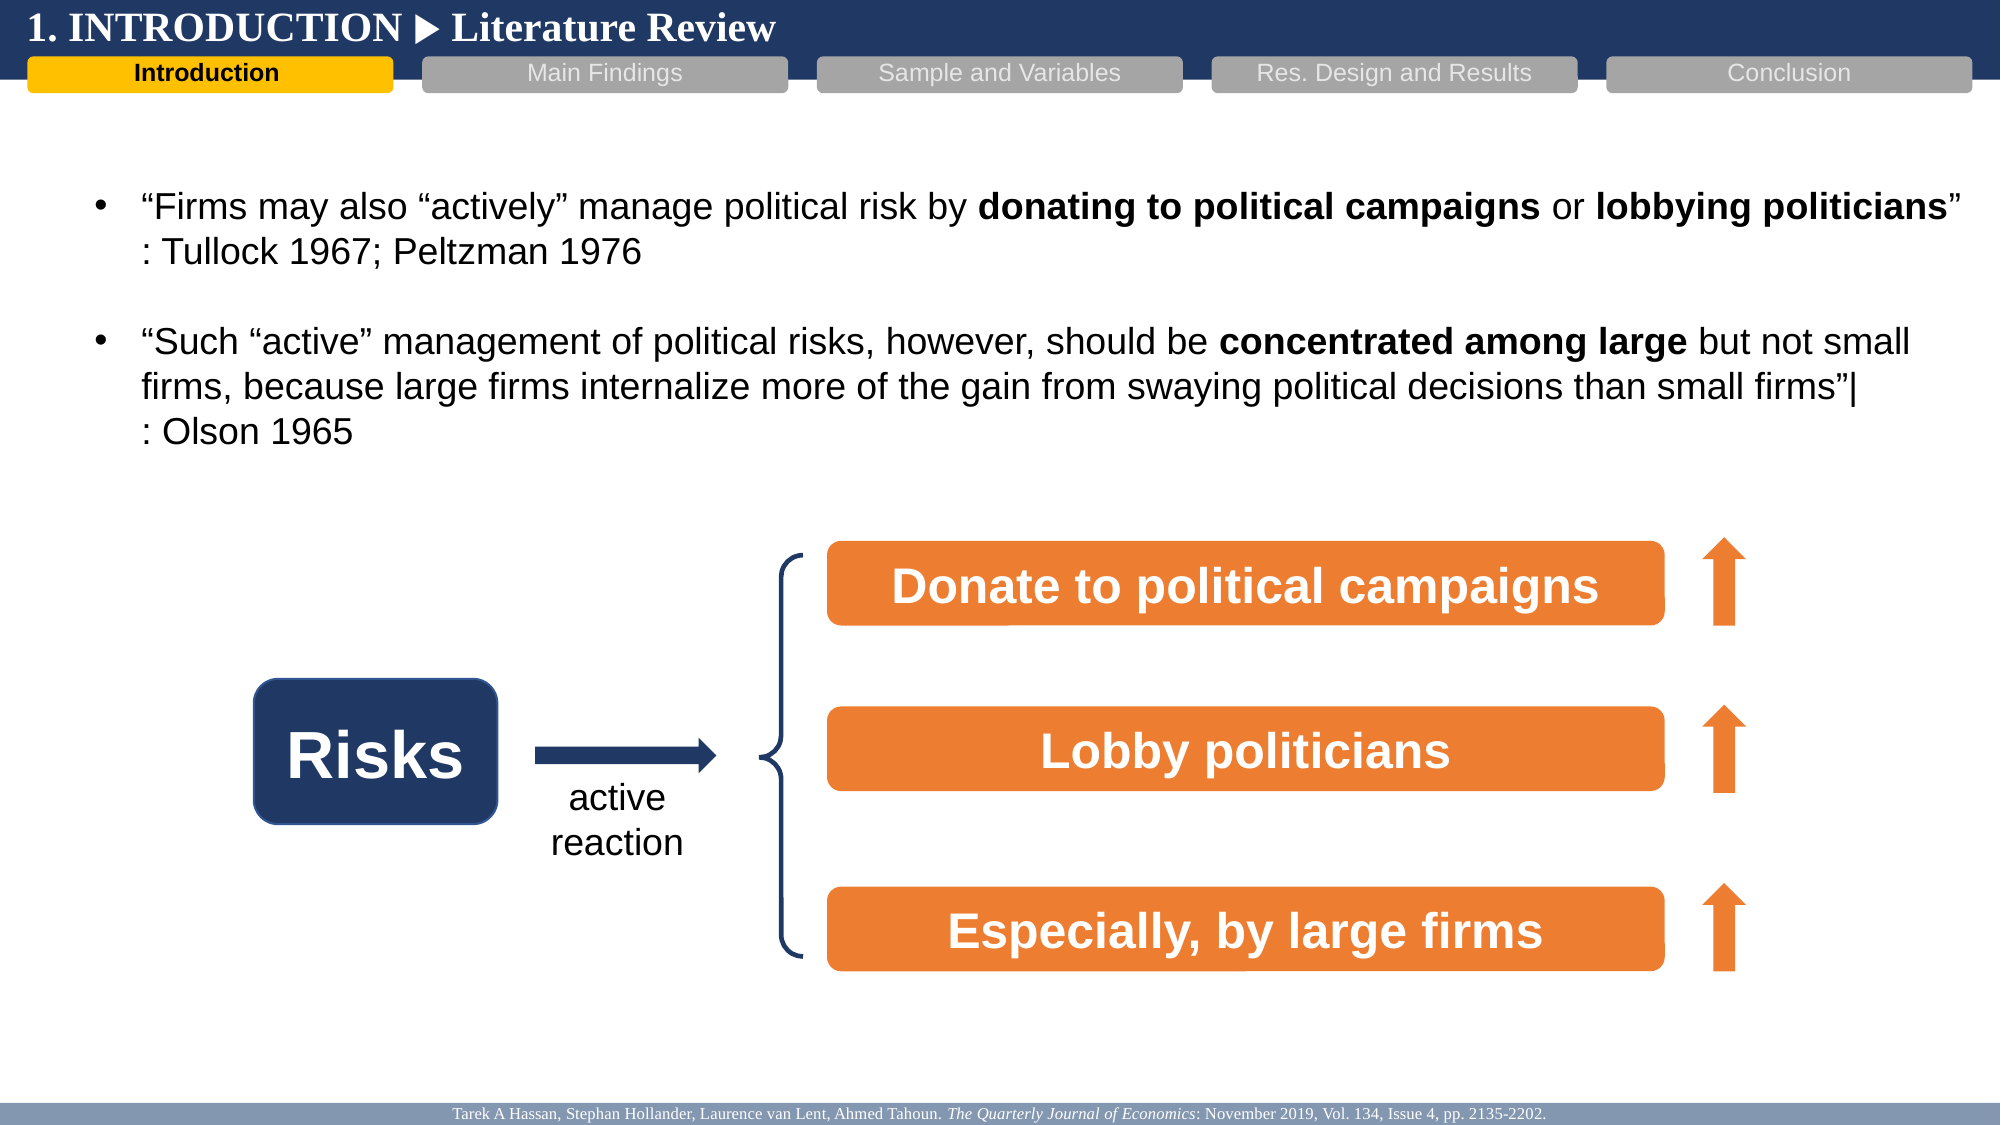

1. INTRODUCTION ▶ Literature Review

Introduction
Main Findings

Sample and Variables
Res. Design and Results
Conclusion

“Firms may also “actively” manage political risk by donating to political campaigns or lobbying politicians”
: Tullock 1967; Peltzman 1976

“Such “active” management of political risks, however, should be concentrated among large but not small firms, because large firms internalize more of the gain from swaying political decisions than small firms”|
: Olson 1965

Donate to political campaigns

Risks

Lobby politicians

active
reaction

Especially, by large firms
Tarek A Hassan, Stephan Hollander, Laurence van Lent, Ahmed Tahoun. The Quarterly Journal of Economics: November 2019, Vol. 134, Issue 4, pp. 2135-2202.